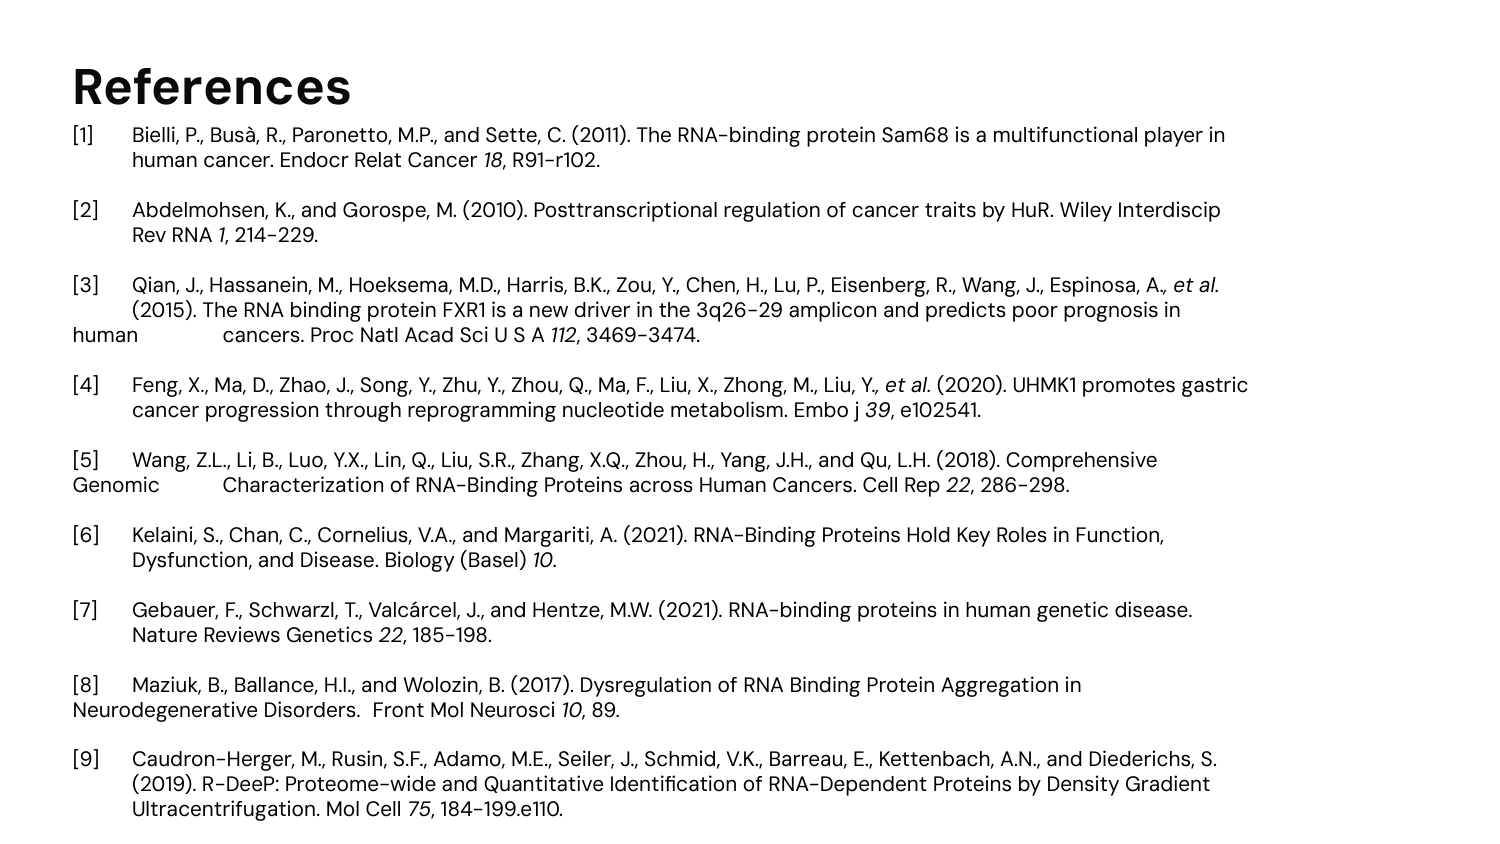

References
[1] 	Bielli, P., Busà, R., Paronetto, M.P., and Sette, C. (2011). The RNA-binding protein Sam68 is a multifunctional player in 	human cancer. Endocr Relat Cancer 18, R91-r102.

[2] 	Abdelmohsen, K., and Gorospe, M. (2010). Posttranscriptional regulation of cancer traits by HuR. Wiley Interdiscip 	Rev RNA 1, 214-229.

[3] 	Qian, J., Hassanein, M., Hoeksema, M.D., Harris, B.K., Zou, Y., Chen, H., Lu, P., Eisenberg, R., Wang, J., Espinosa, A., et al. 	(2015). The RNA binding protein FXR1 is a new driver in the 3q26-29 amplicon and predicts poor prognosis in human 	cancers. Proc Natl Acad Sci U S A 112, 3469-3474.

[4] 	Feng, X., Ma, D., Zhao, J., Song, Y., Zhu, Y., Zhou, Q., Ma, F., Liu, X., Zhong, M., Liu, Y., et al. (2020). UHMK1 promotes gastric 	cancer progression through reprogramming nucleotide metabolism. Embo j 39, e102541.

[5] 	Wang, Z.L., Li, B., Luo, Y.X., Lin, Q., Liu, S.R., Zhang, X.Q., Zhou, H., Yang, J.H., and Qu, L.H. (2018). Comprehensive Genomic 	Characterization of RNA-Binding Proteins across Human Cancers. Cell Rep 22, 286-298.

[6] 	Kelaini, S., Chan, C., Cornelius, V.A., and Margariti, A. (2021). RNA-Binding Proteins Hold Key Roles in Function, 	Dysfunction, and Disease. Biology (Basel) 10.

[7]	Gebauer, F., Schwarzl, T., Valcárcel, J., and Hentze, M.W. (2021). RNA-binding proteins in human genetic disease. 	Nature Reviews Genetics 22, 185-198.

[8]	Maziuk, B., Ballance, H.I., and Wolozin, B. (2017). Dysregulation of RNA Binding Protein Aggregation in 	Neurodegenerative Disorders. 	Front Mol Neurosci 10, 89.

[9]	Caudron-Herger, M., Rusin, S.F., Adamo, M.E., Seiler, J., Schmid, V.K., Barreau, E., Kettenbach, A.N., and Diederichs, S. 	(2019). R-DeeP: Proteome-wide and Quantitative Identification of RNA-Dependent Proteins by Density Gradient 	Ultracentrifugation. Mol Cell 75, 184-199.e110.